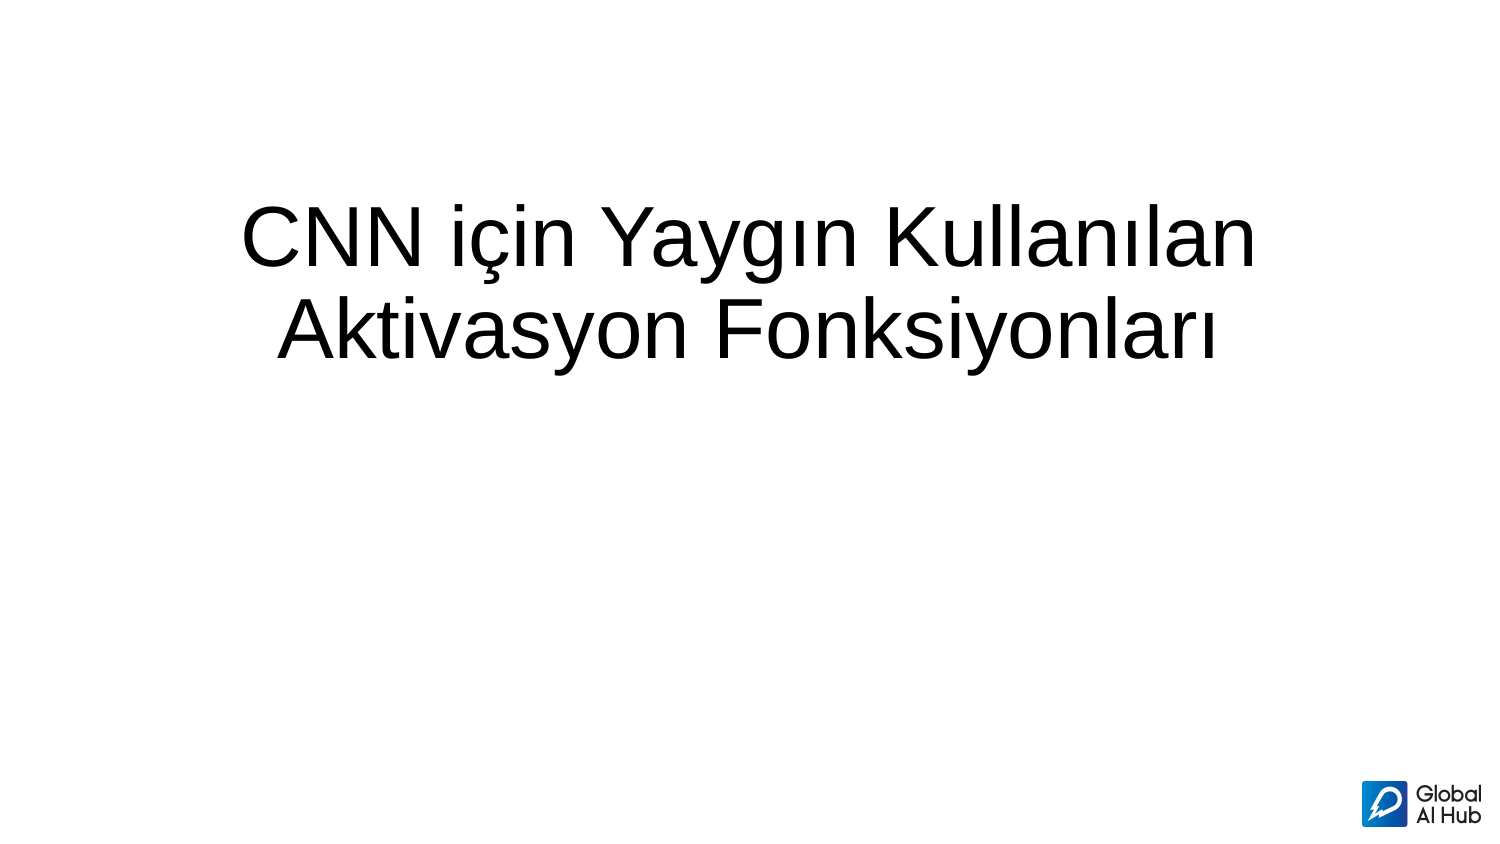

# CNN için Yaygın Kullanılan Aktivasyon Fonksiyonları